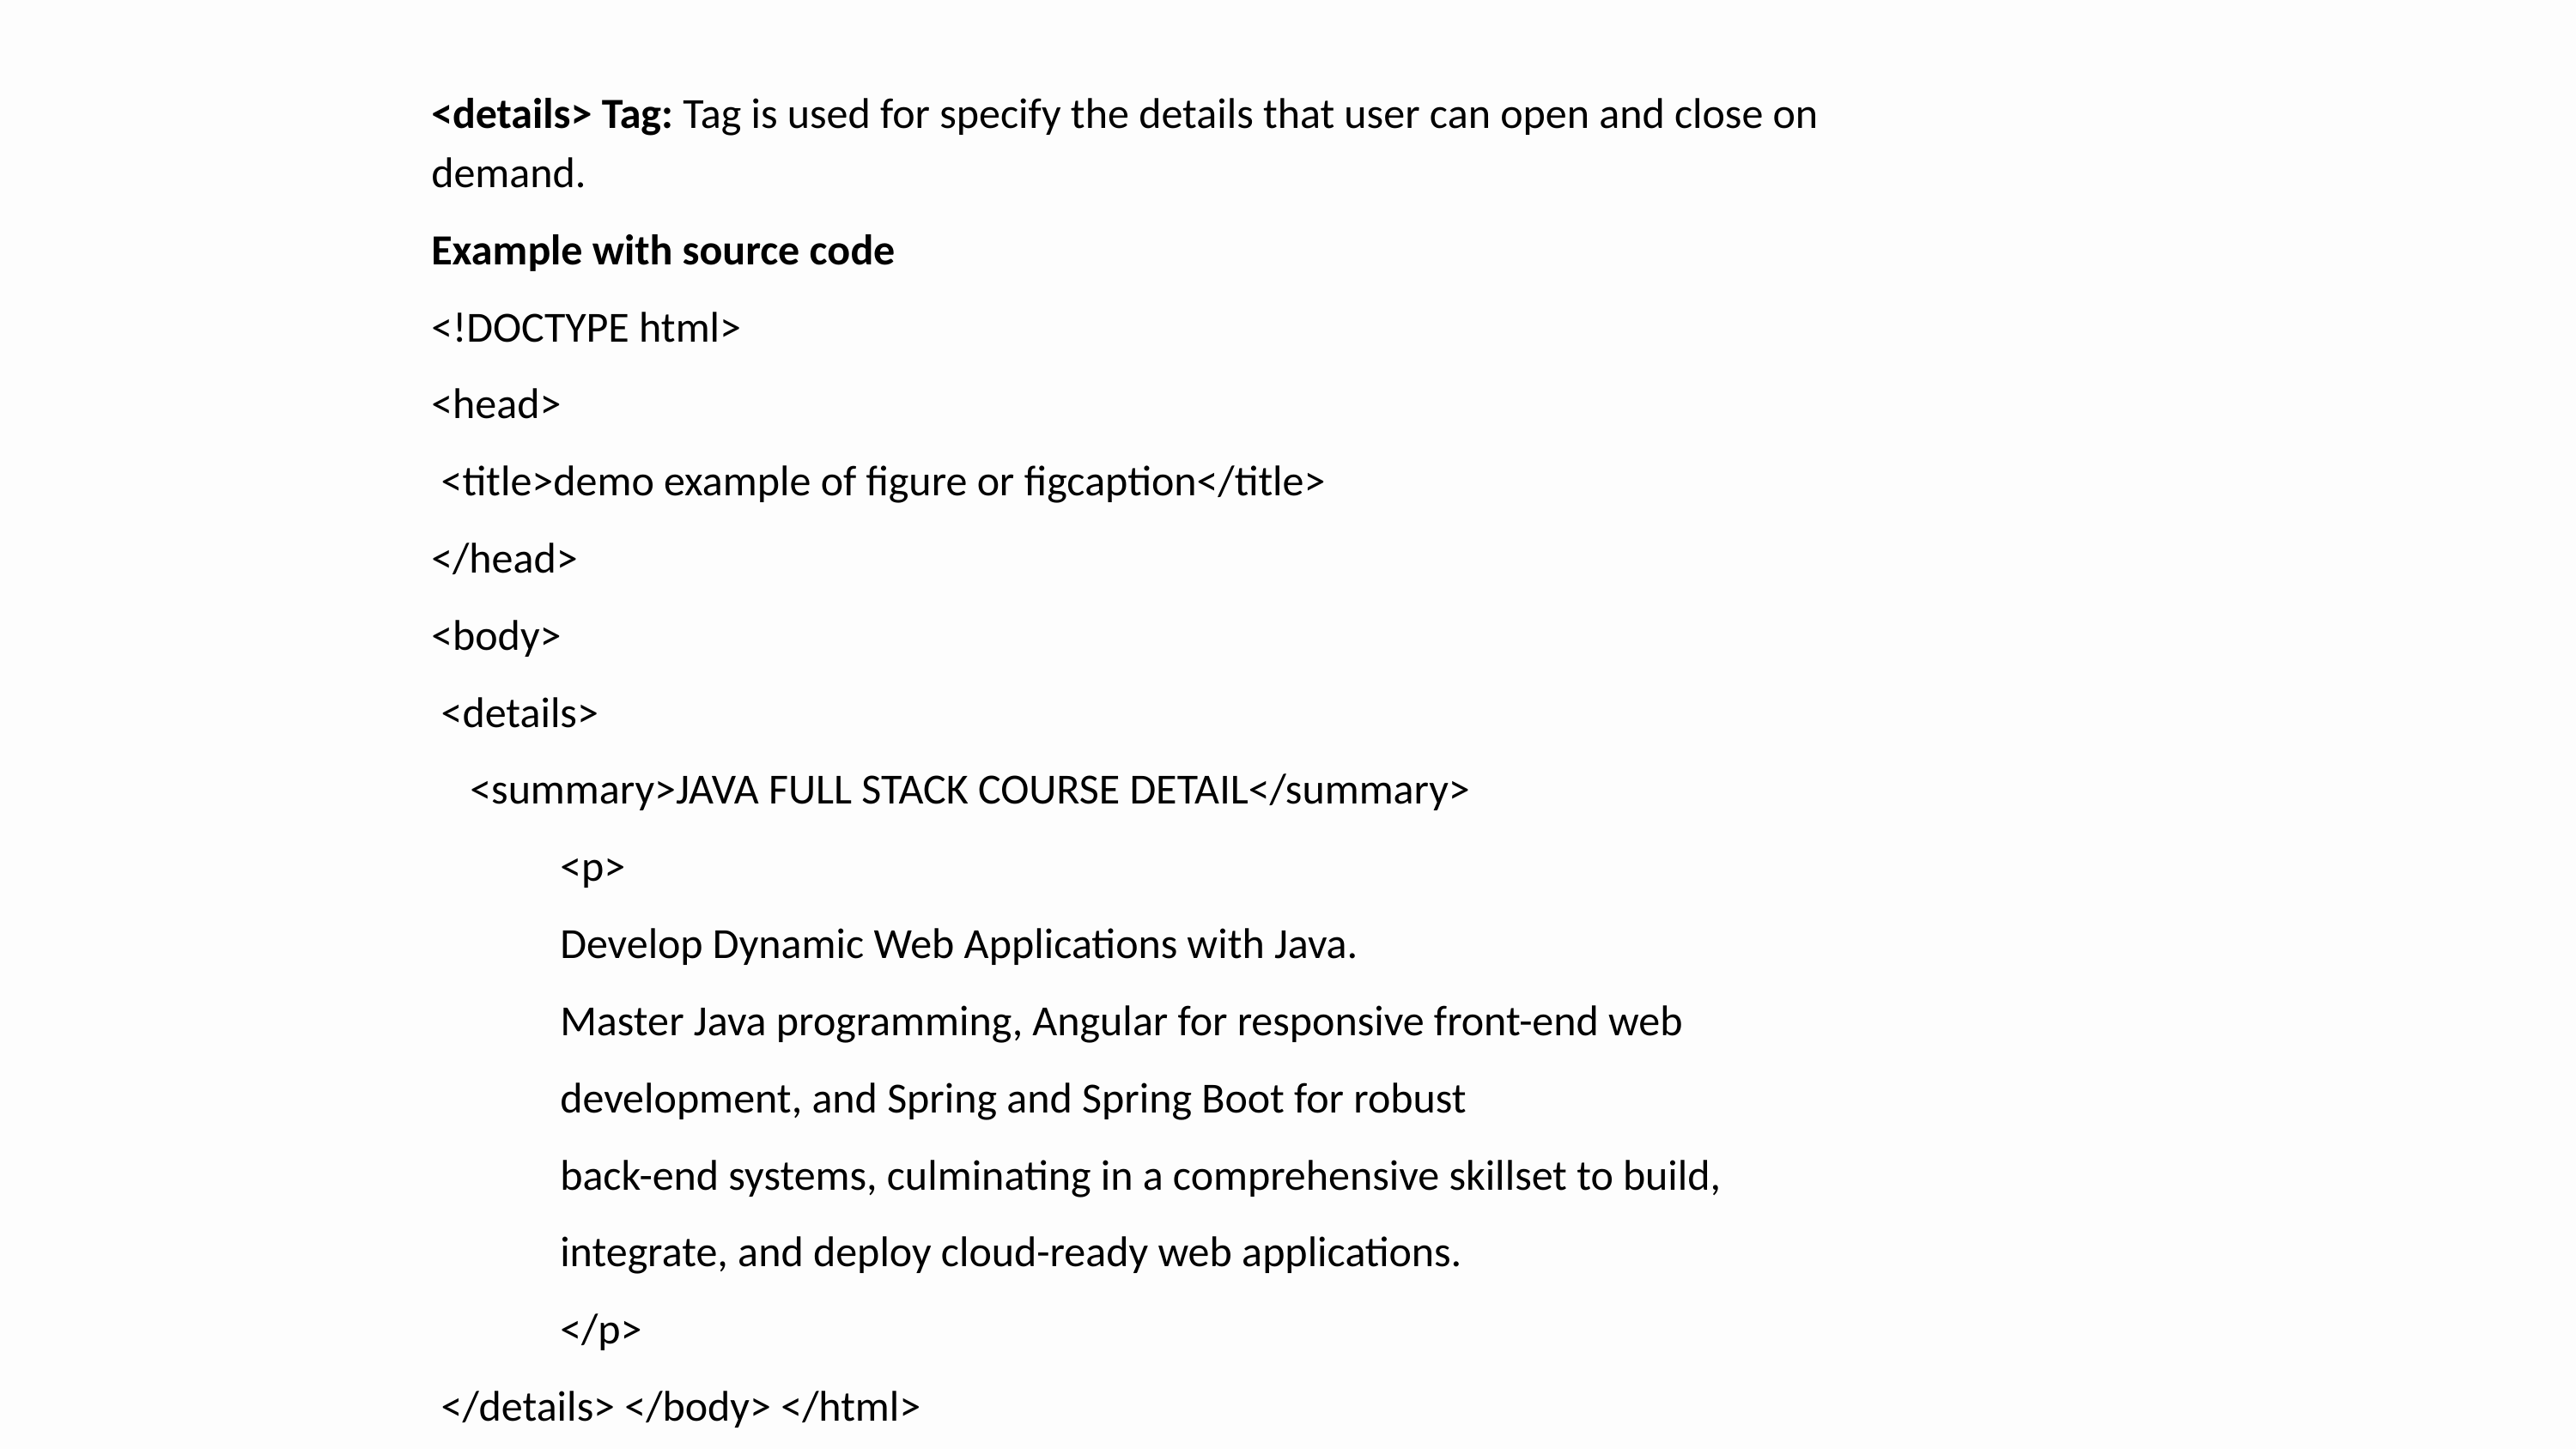

<details> Tag: Tag is used for specify the details that user can open and close on demand.
Example with source code
<!DOCTYPE html>
<head>
 <title>demo example of figure or figcaption</title>
</head>
<body>
 <details>
    <summary>JAVA FULL STACK COURSE DETAIL</summary>
	<p>
	Develop Dynamic Web Applications with Java.
	Master Java programming, Angular for responsive front-end web
	development, and Spring and Spring Boot for robust
	back-end systems, culminating in a comprehensive skillset to build,
	integrate, and deploy cloud-ready web applications.
	</p>
 </details> </body> </html>